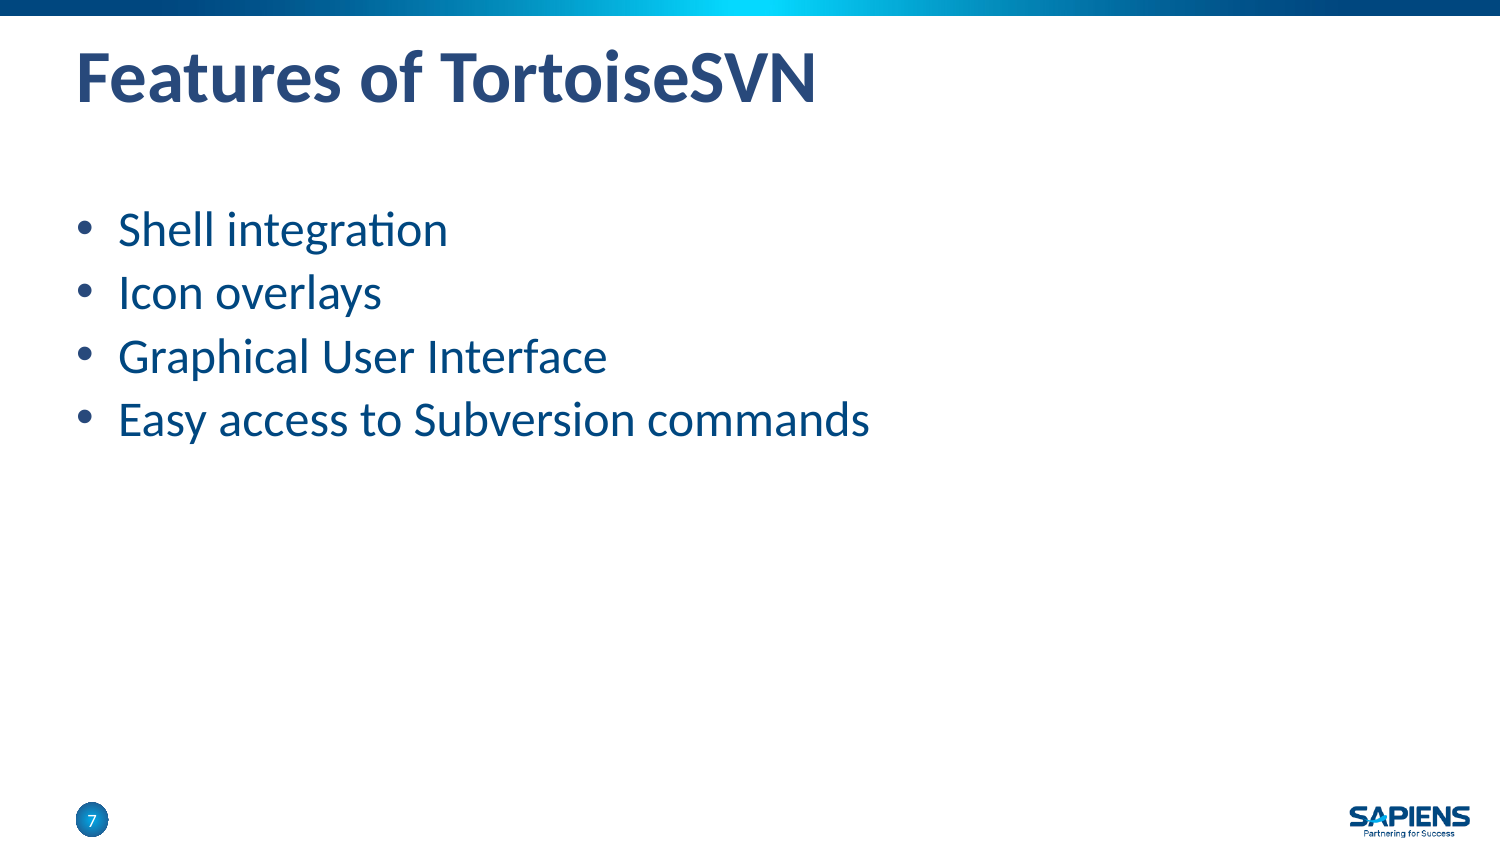

# Features of TortoiseSVN

Shell integration
Icon overlays
Graphical User Interface
Easy access to Subversion commands

7